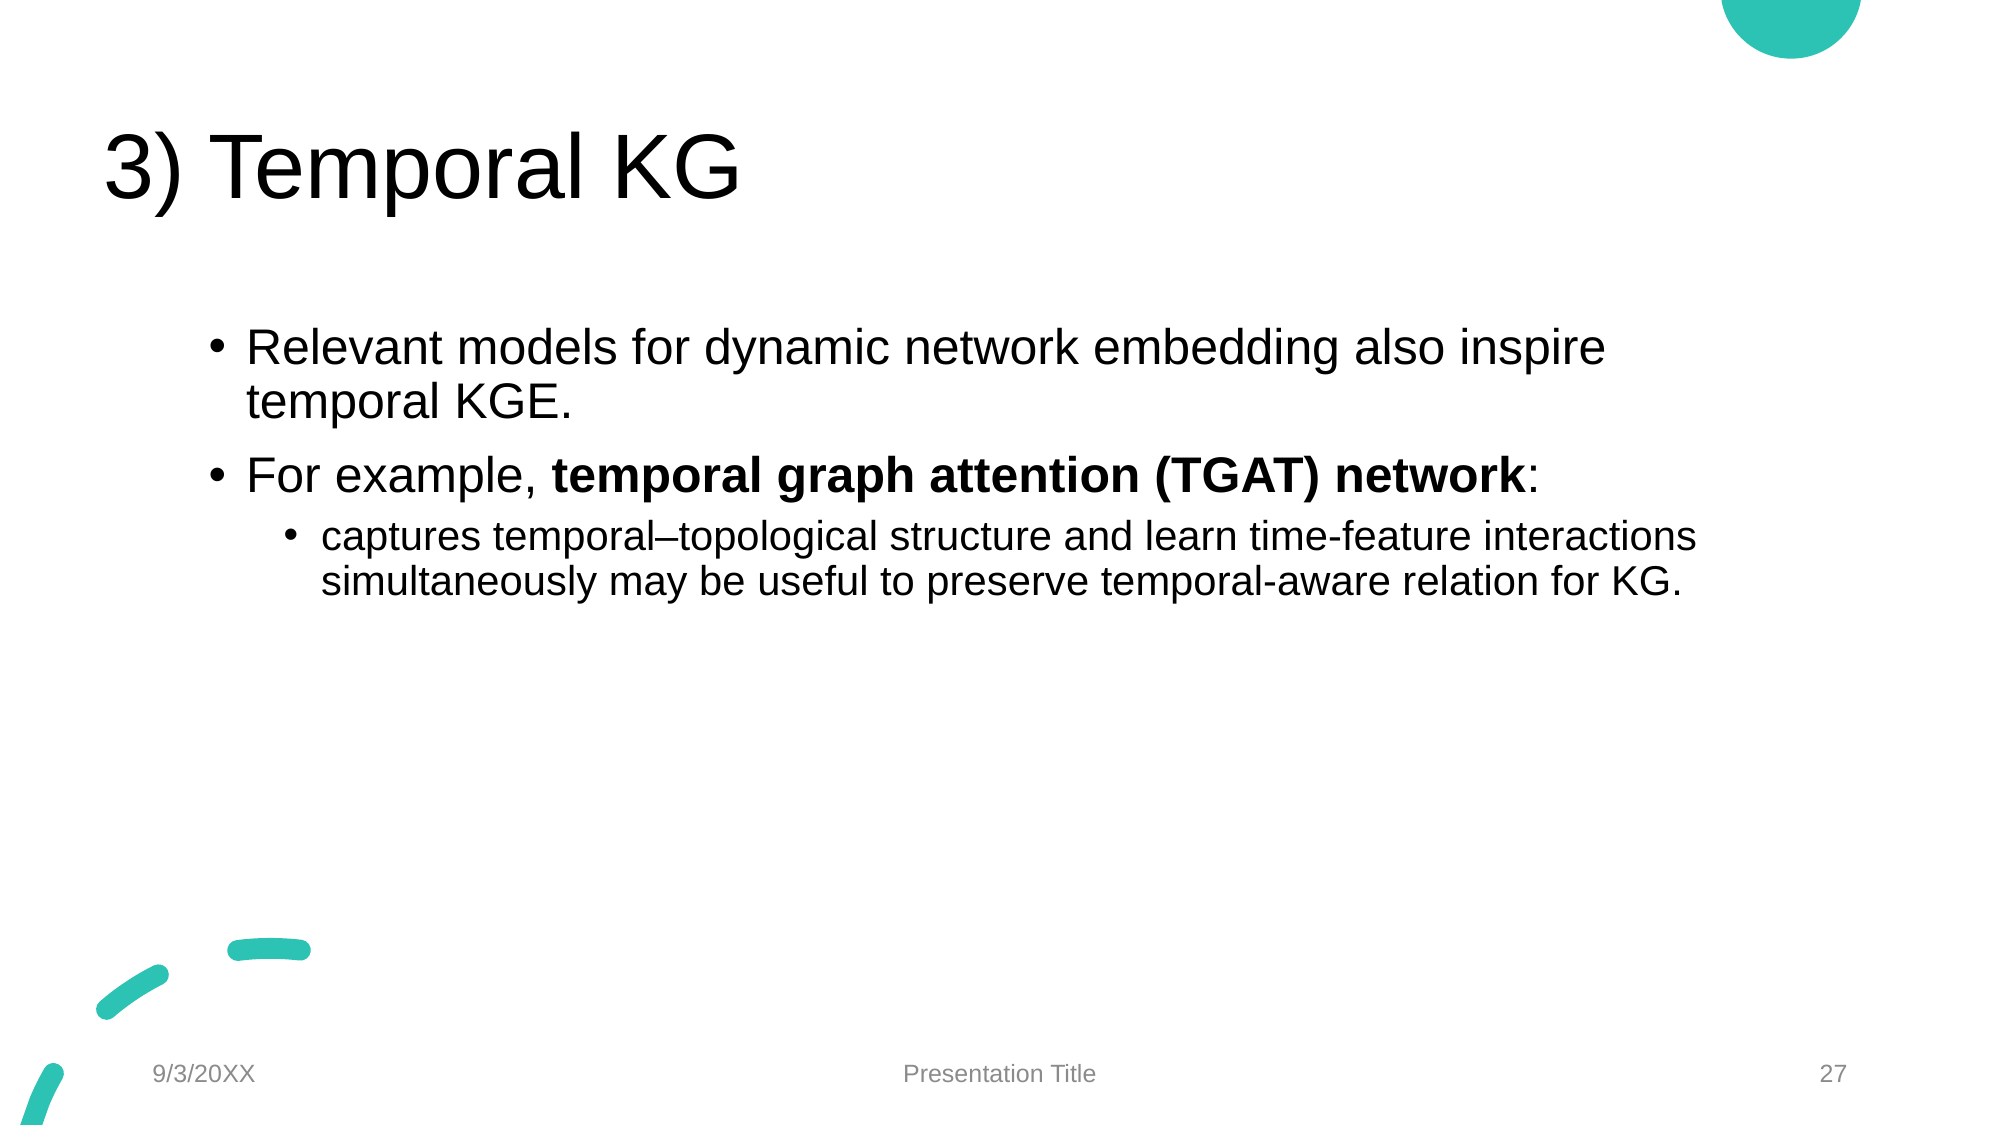

# 3) Temporal KG
Relevant models for dynamic network embedding also inspire temporal KGE.
For example, temporal graph attention (TGAT) network:
captures temporal–topological structure and learn time-feature interactions simultaneously may be useful to preserve temporal-aware relation for KG.
9/3/20XX
Presentation Title
27